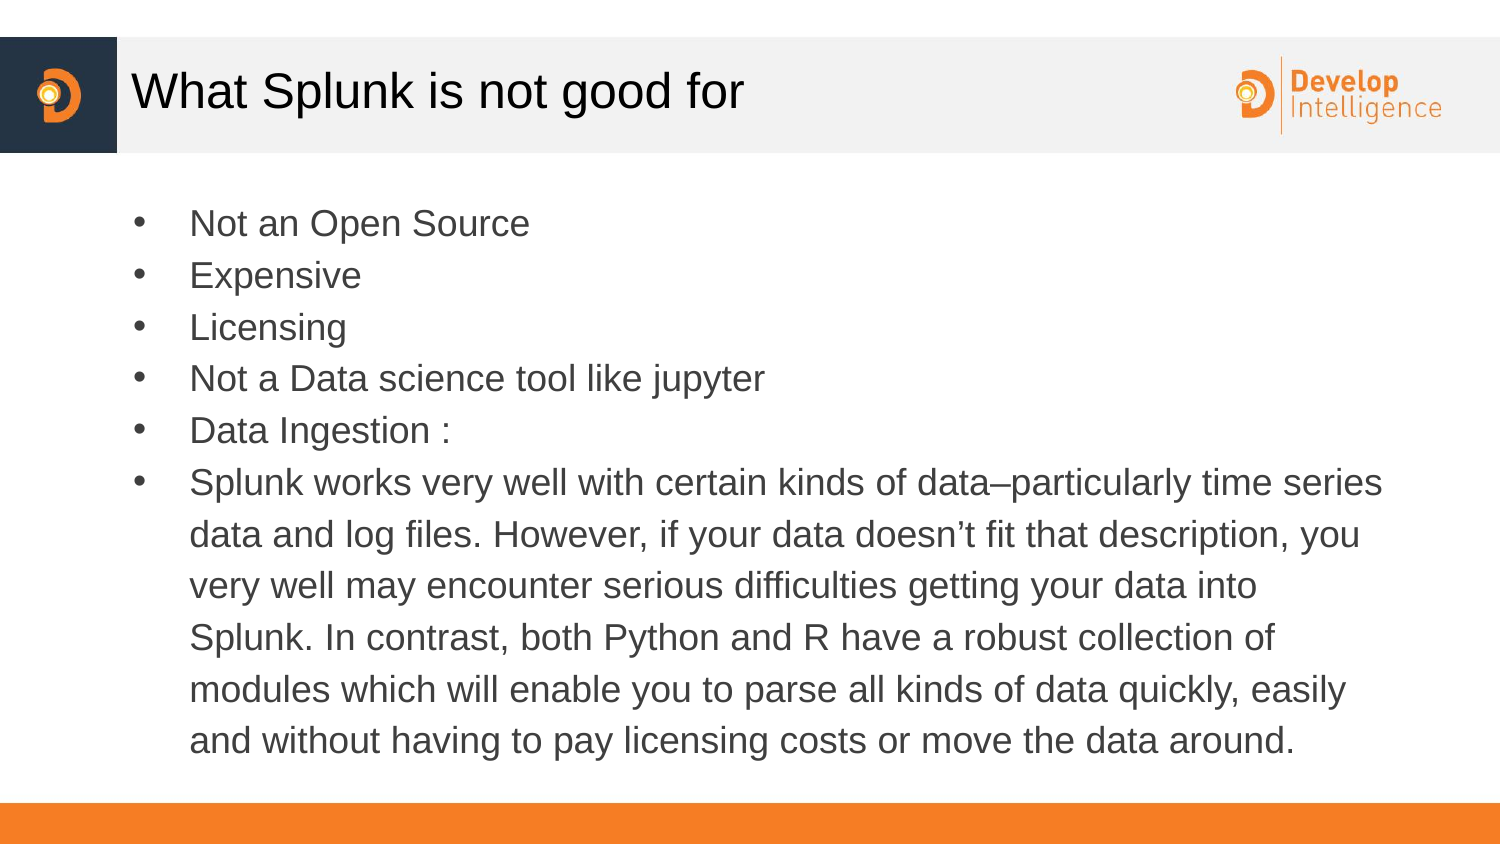

# What Splunk is not good for
Not an Open Source
Expensive
Licensing
Not a Data science tool like jupyter
Data Ingestion :
Splunk works very well with certain kinds of data–particularly time series data and log files. However, if your data doesn’t fit that description, you very well may encounter serious difficulties getting your data into Splunk. In contrast, both Python and R have a robust collection of modules which will enable you to parse all kinds of data quickly, easily and without having to pay licensing costs or move the data around.